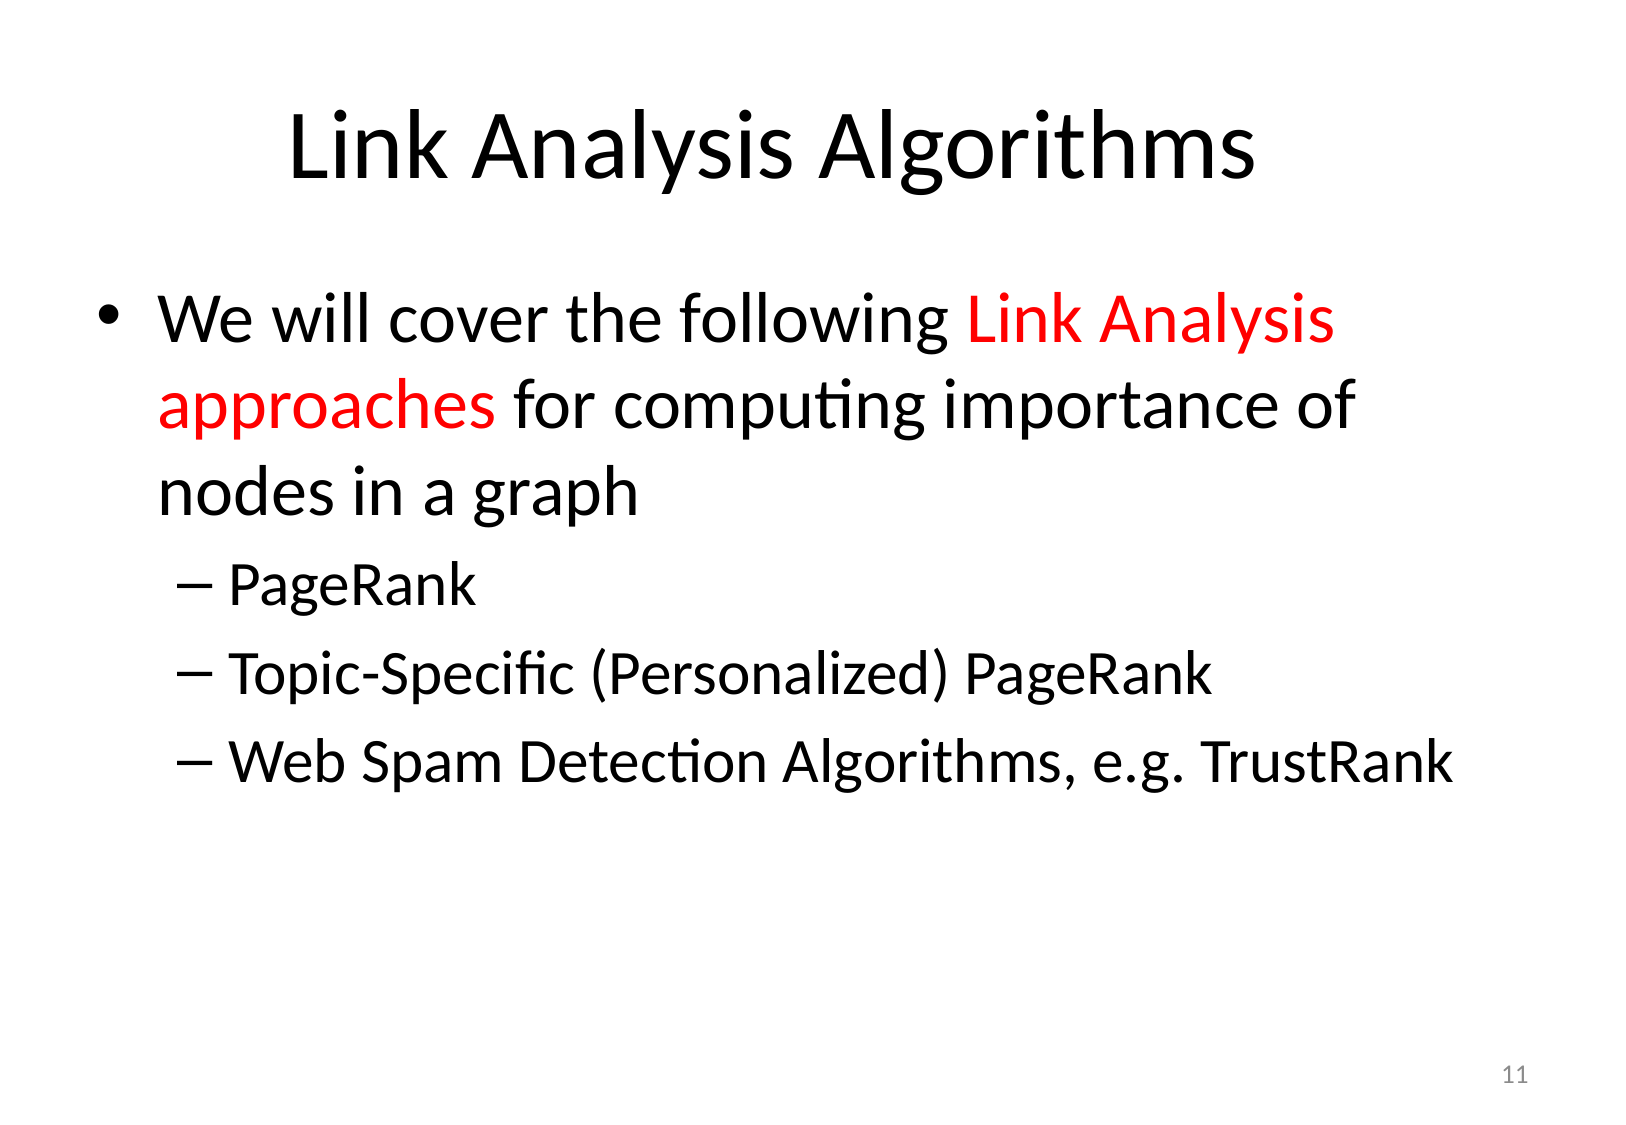

# Link Analysis Algorithms
We will cover the following Link Analysis approaches for computing importance of nodes in a graph
PageRank
Topic-Specific (Personalized) PageRank
Web Spam Detection Algorithms, e.g. TrustRank
11